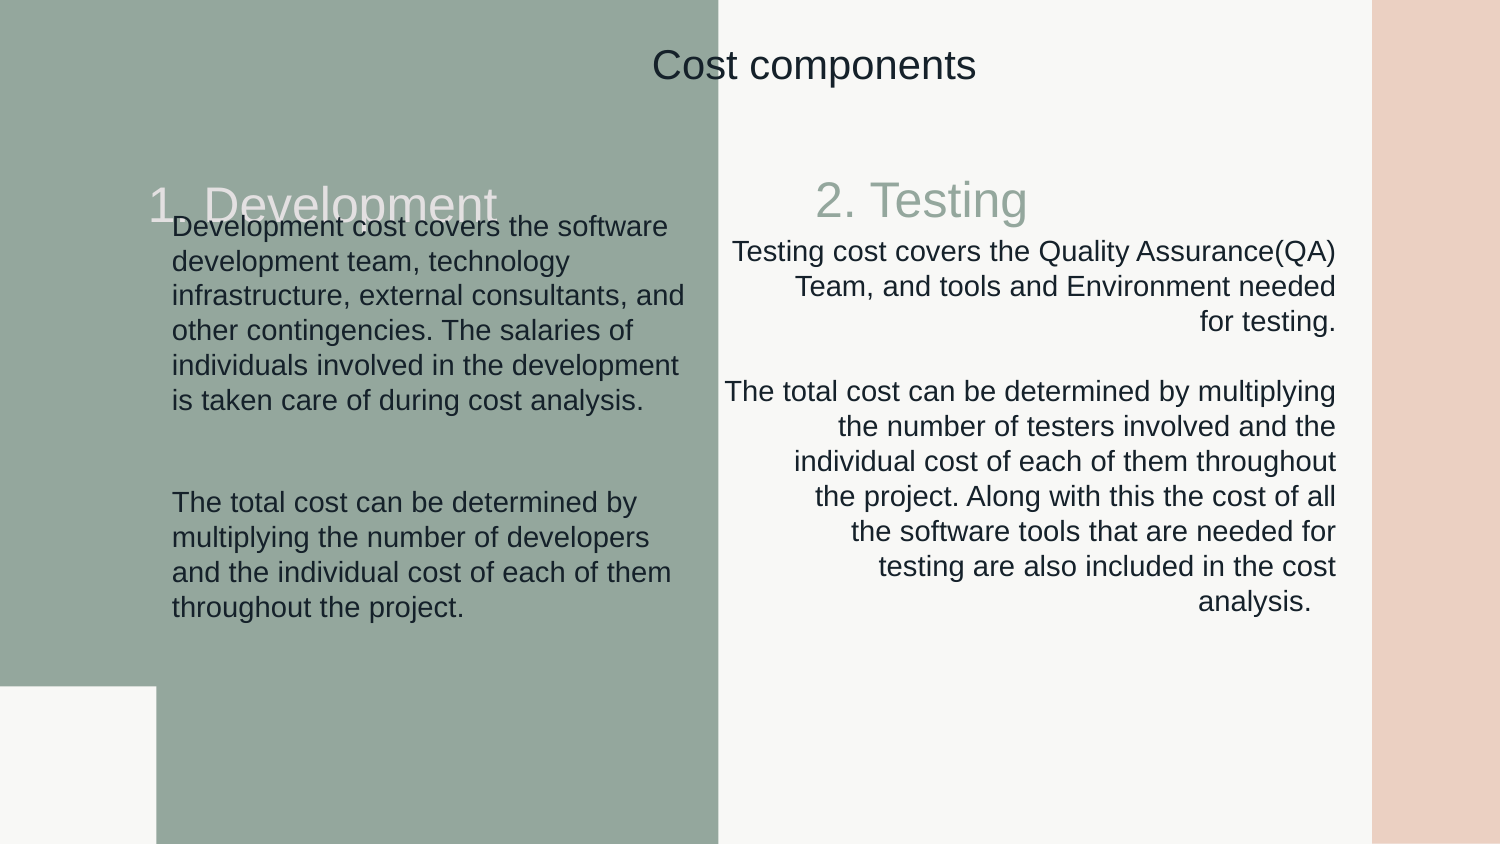

Cost components

2. Testing
# 1. Development
Development cost covers the software development team, technology infrastructure, external consultants, and other contingencies. The salaries of individuals involved in the development is taken care of during cost analysis.
The total cost can be determined by multiplying the number of developers and the individual cost of each of them throughout the project.

Testing cost covers the Quality Assurance(QA) Team, and tools and Environment needed for testing.

The total cost can be determined by multiplying the number of testers involved and the individual cost of each of them throughout the project. Along with this the cost of all the software tools that are needed for testing are also included in the cost analysis.